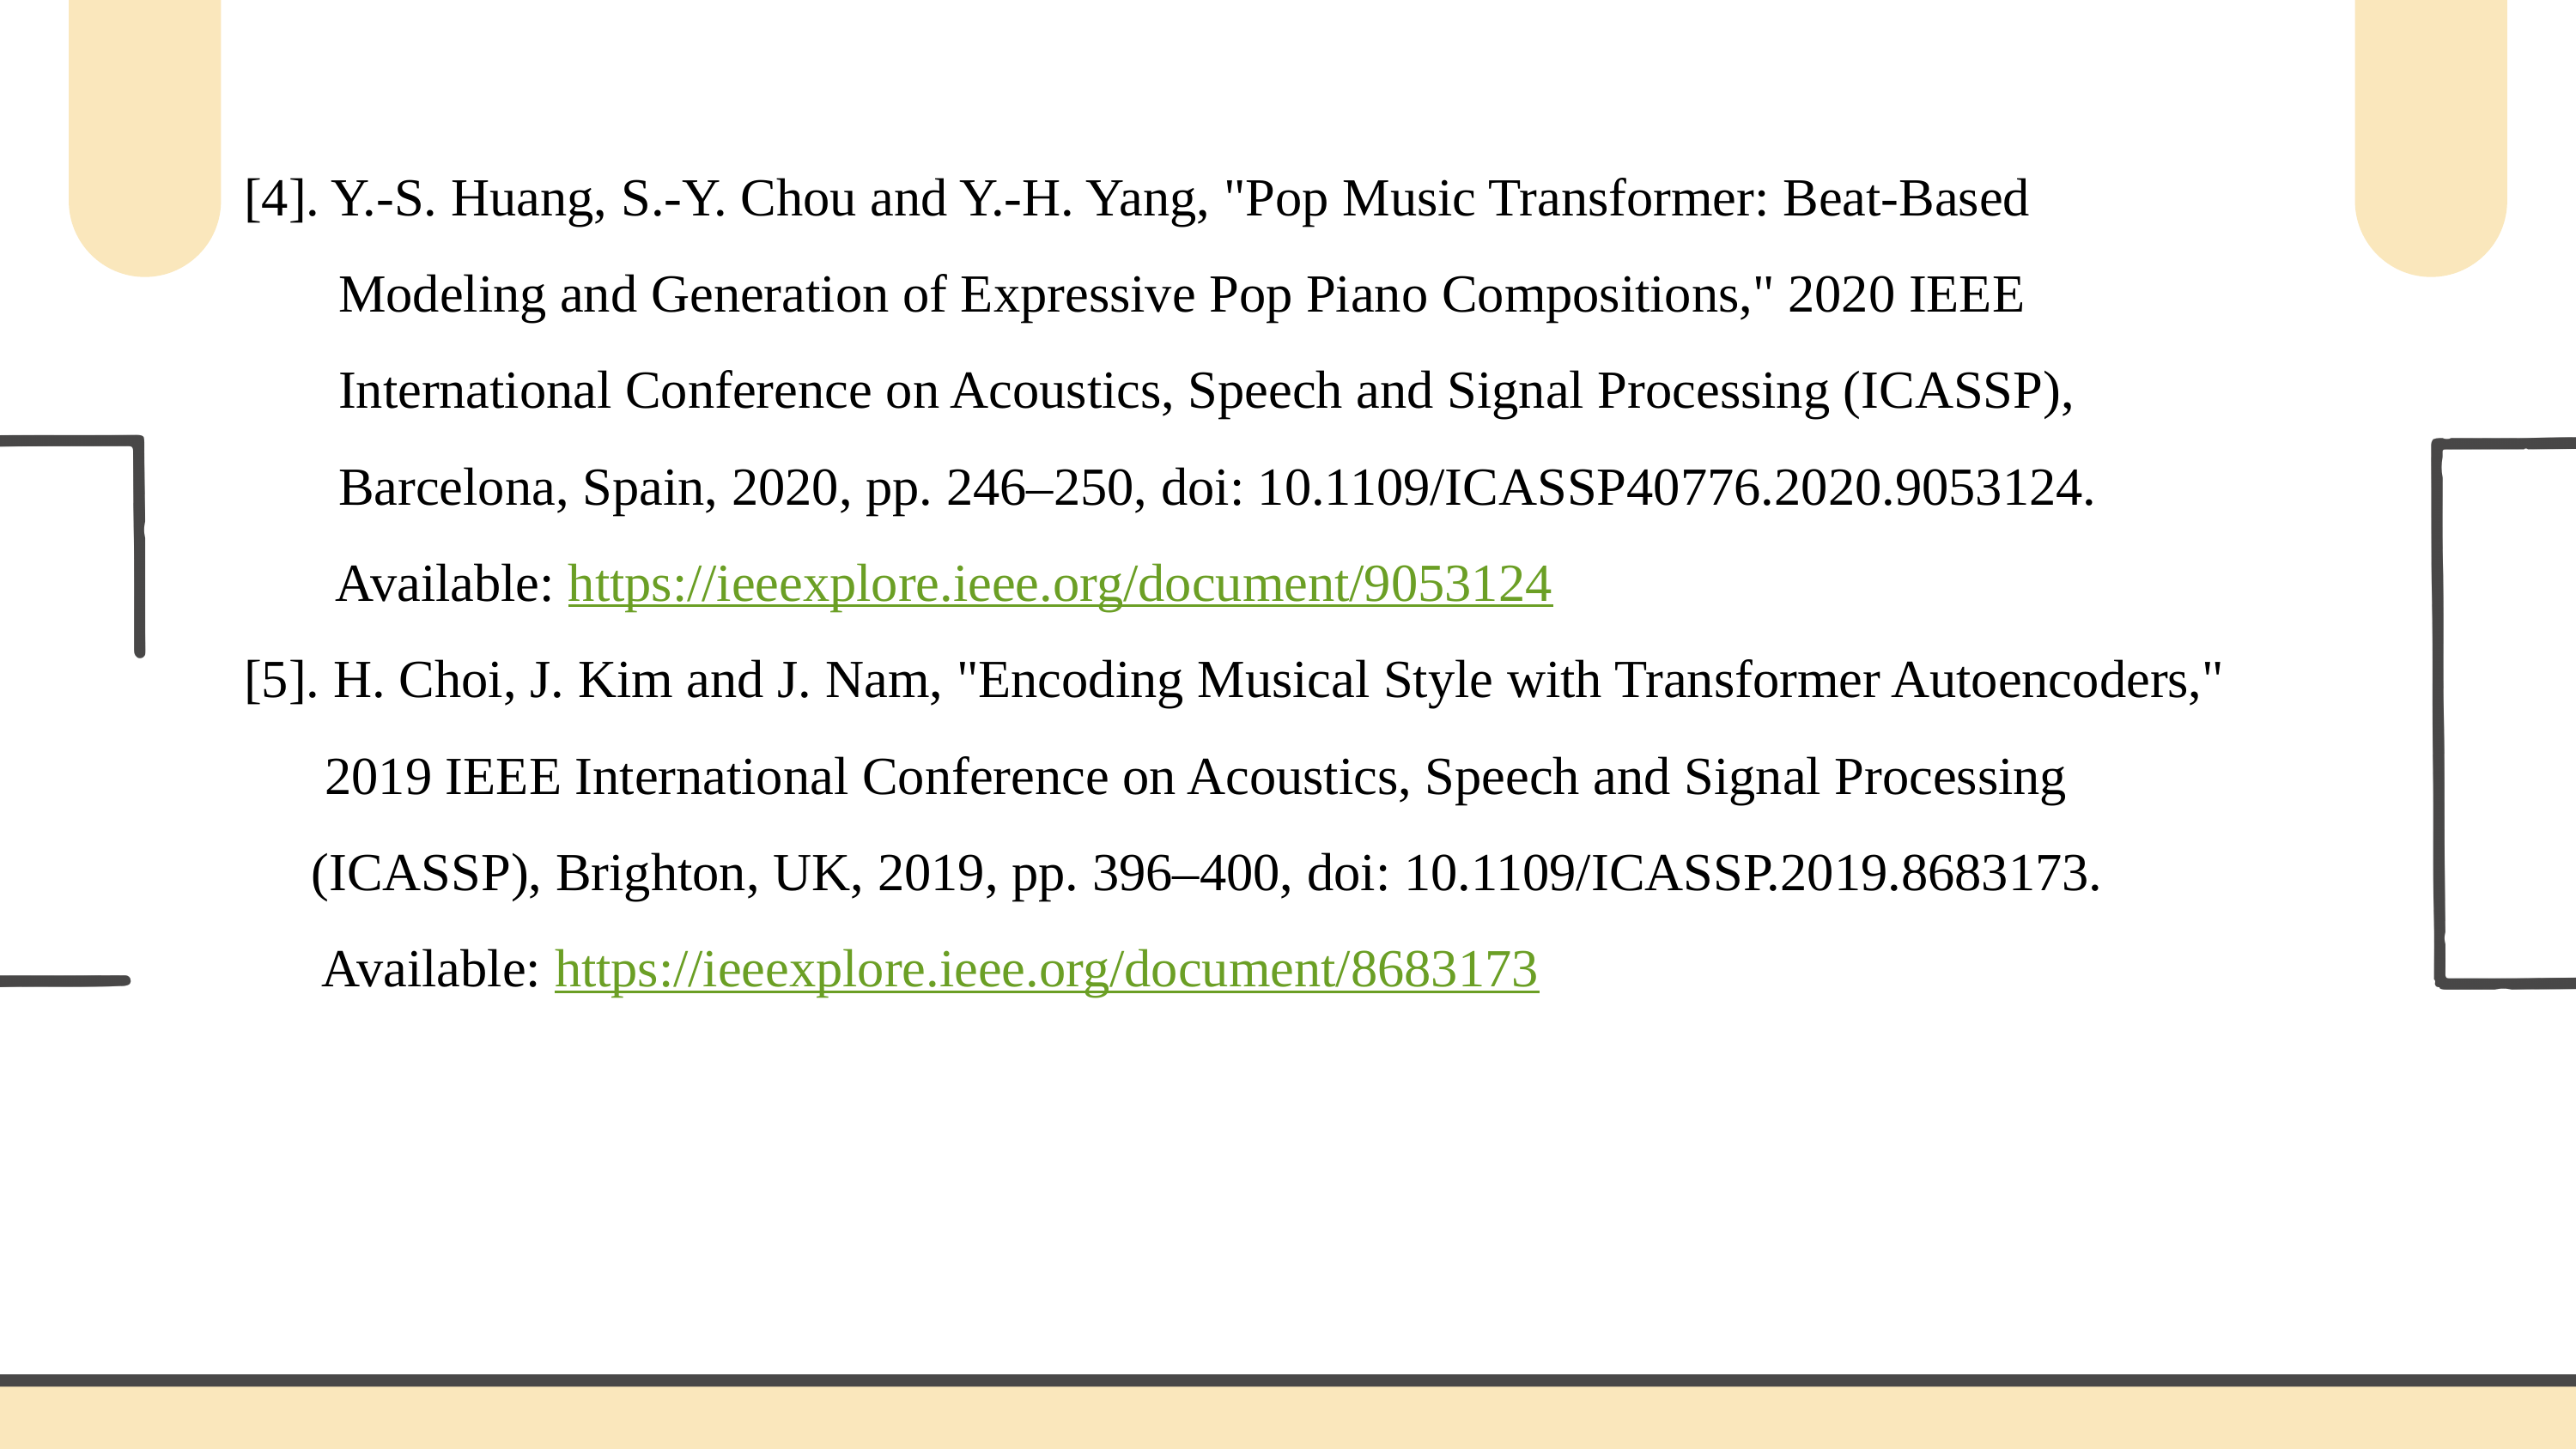

[4]. Y.-S. Huang, S.-Y. Chou and Y.-H. Yang, "Pop Music Transformer: Beat-Based
       Modeling and Generation of Expressive Pop Piano Compositions," 2020 IEEE
       International Conference on Acoustics, Speech and Signal Processing (ICASSP),
       Barcelona, Spain, 2020, pp. 246–250, doi: 10.1109/ICASSP40776.2020.9053124.
       Available: https://ieeexplore.ieee.org/document/9053124
[5]. H. Choi, J. Kim and J. Nam, "Encoding Musical Style with Transformer Autoencoders,"
      2019 IEEE International Conference on Acoustics, Speech and Signal Processing
     (ICASSP), Brighton, UK, 2019, pp. 396–400, doi: 10.1109/ICASSP.2019.8683173.
      Available: https://ieeexplore.ieee.org/document/8683173